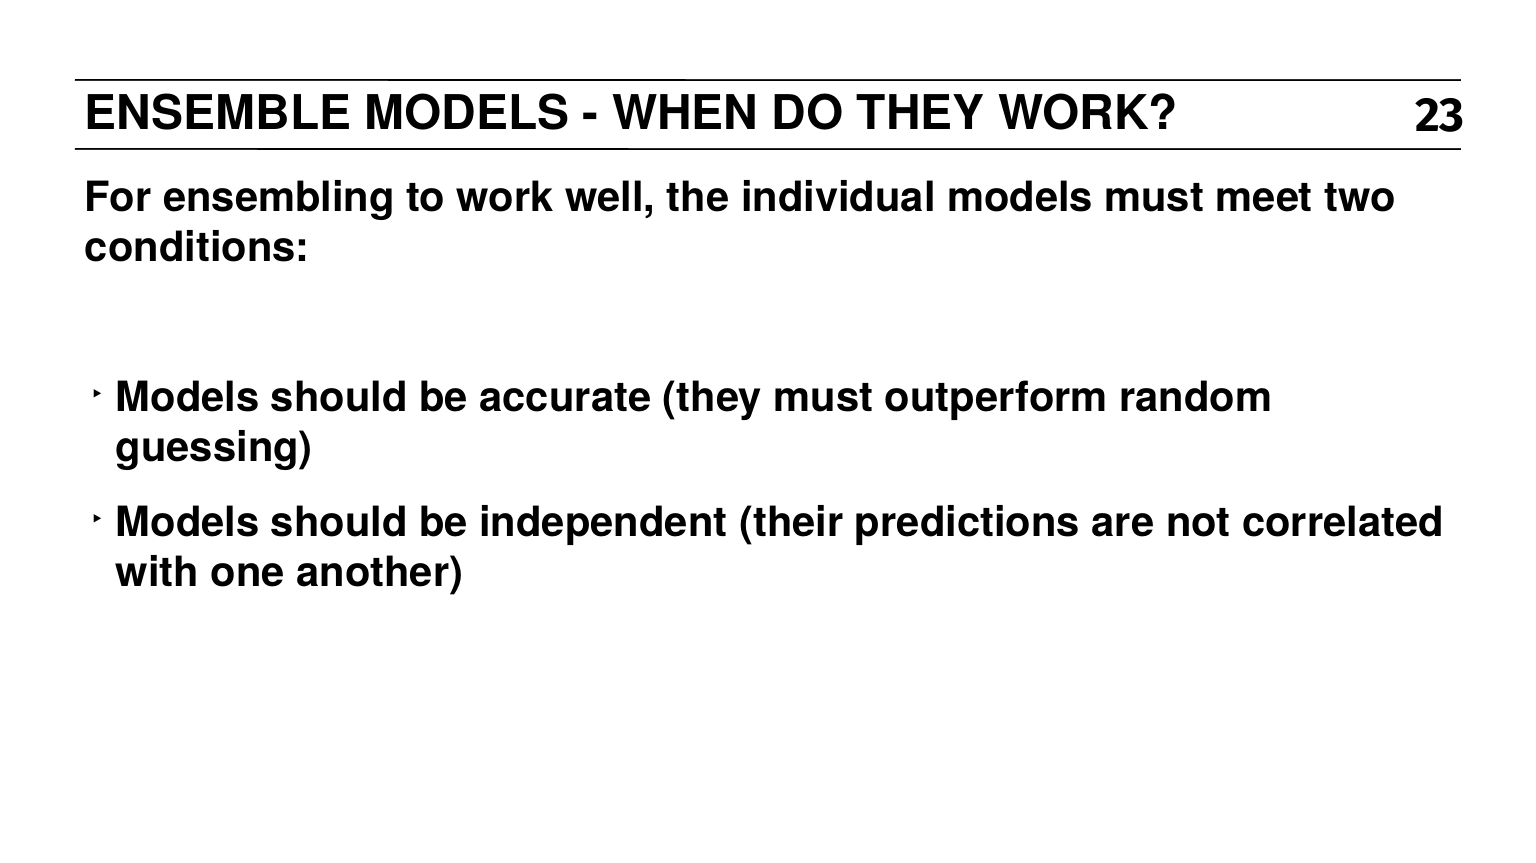

# ENSEMBLE MODELS - WHEN DO THEY WORK?
23

For ensembling to work well, the individual models must meet two conditions:

Models should be accurate (they must outperform random guessing)
Models should be independent (their predictions are not correlated with one another)